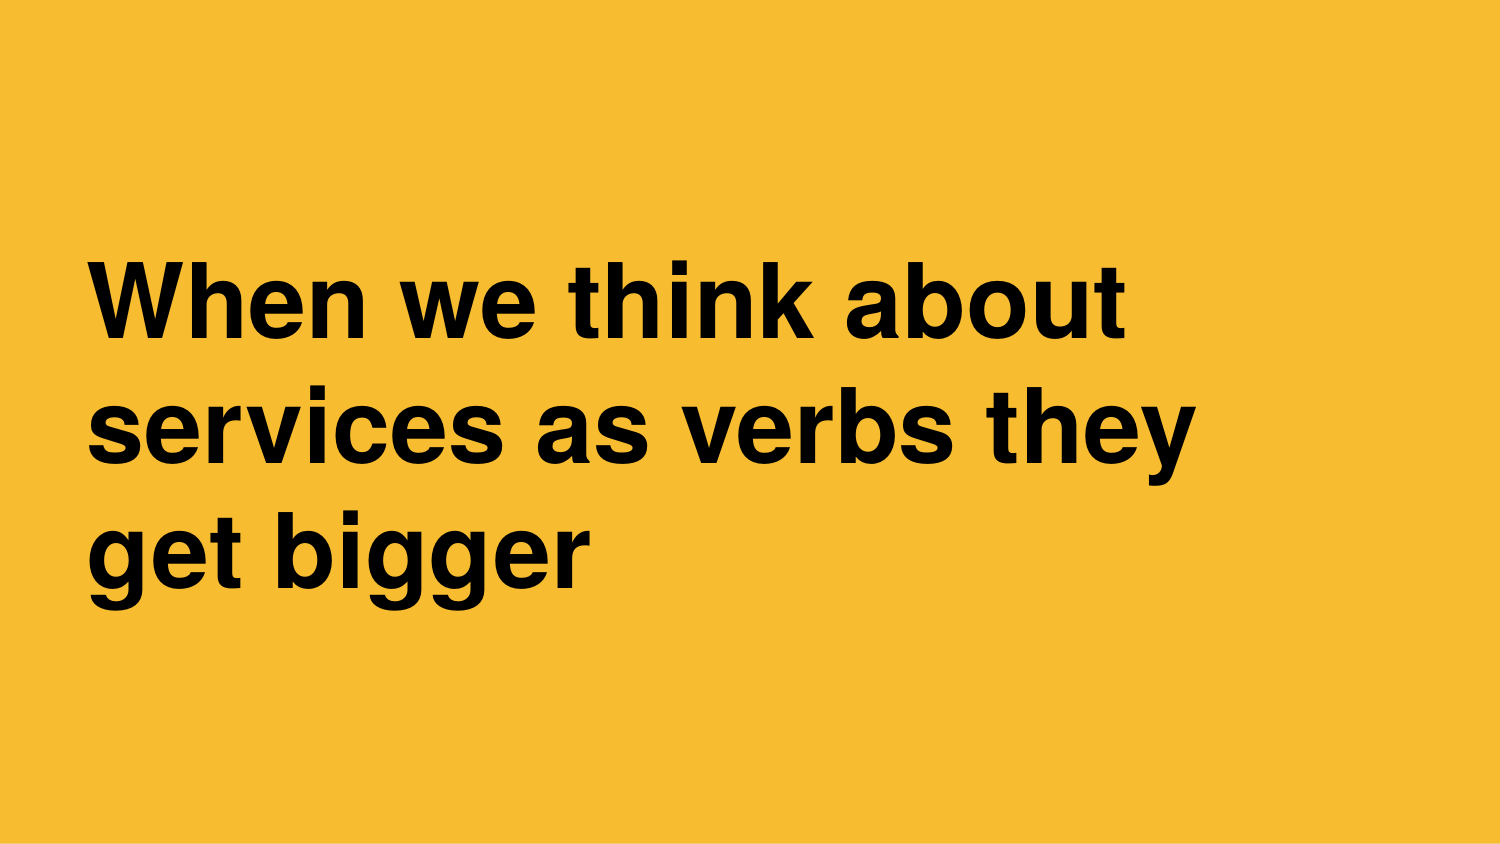

# When we think about services as verbs they
get bigger